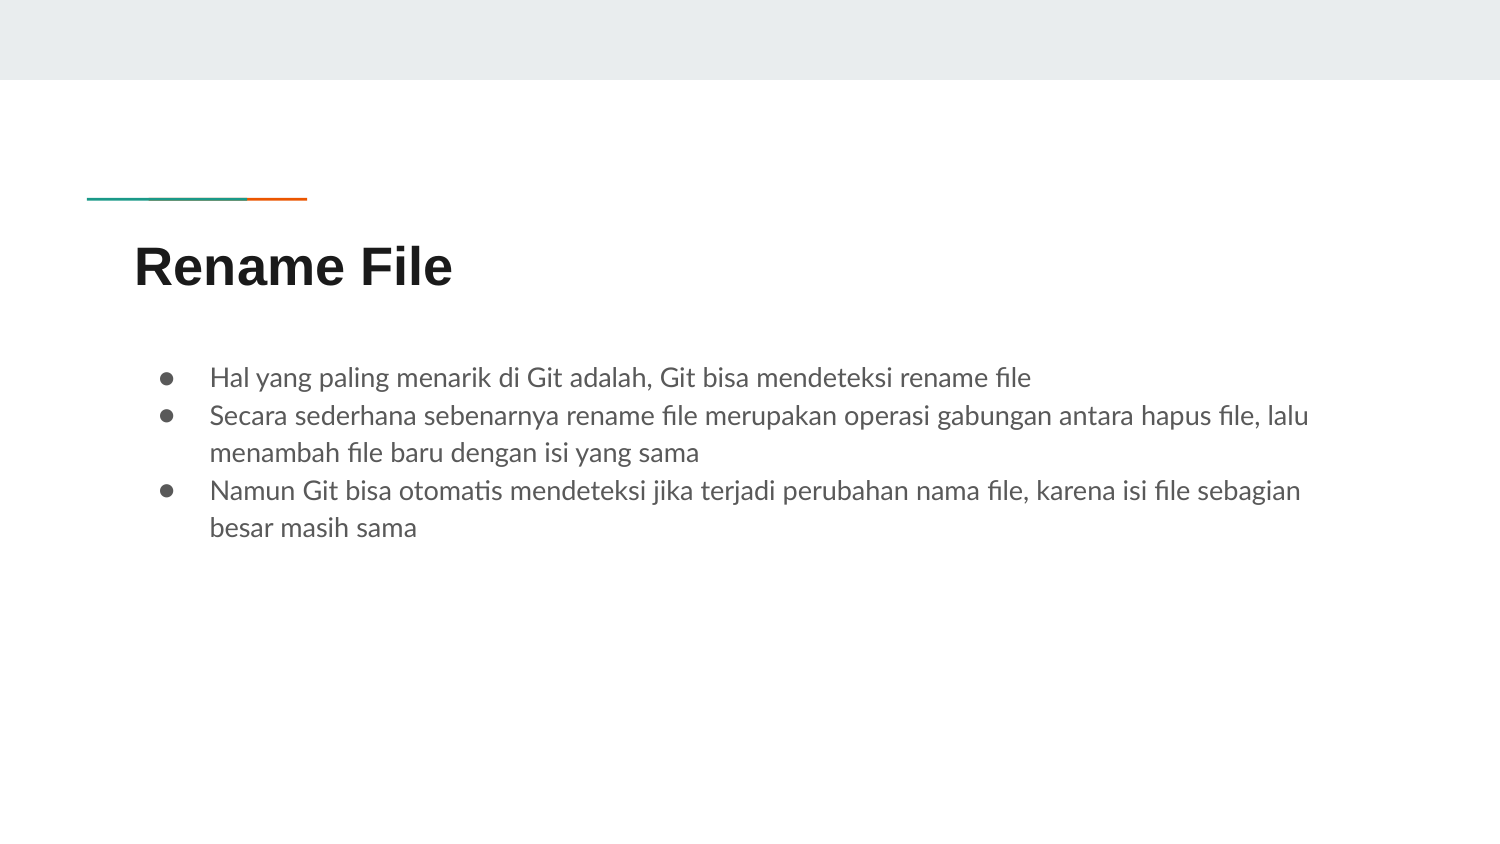

# Rename File
Hal yang paling menarik di Git adalah, Git bisa mendeteksi rename file
Secara sederhana sebenarnya rename file merupakan operasi gabungan antara hapus file, lalu menambah file baru dengan isi yang sama
Namun Git bisa otomatis mendeteksi jika terjadi perubahan nama file, karena isi file sebagian besar masih sama